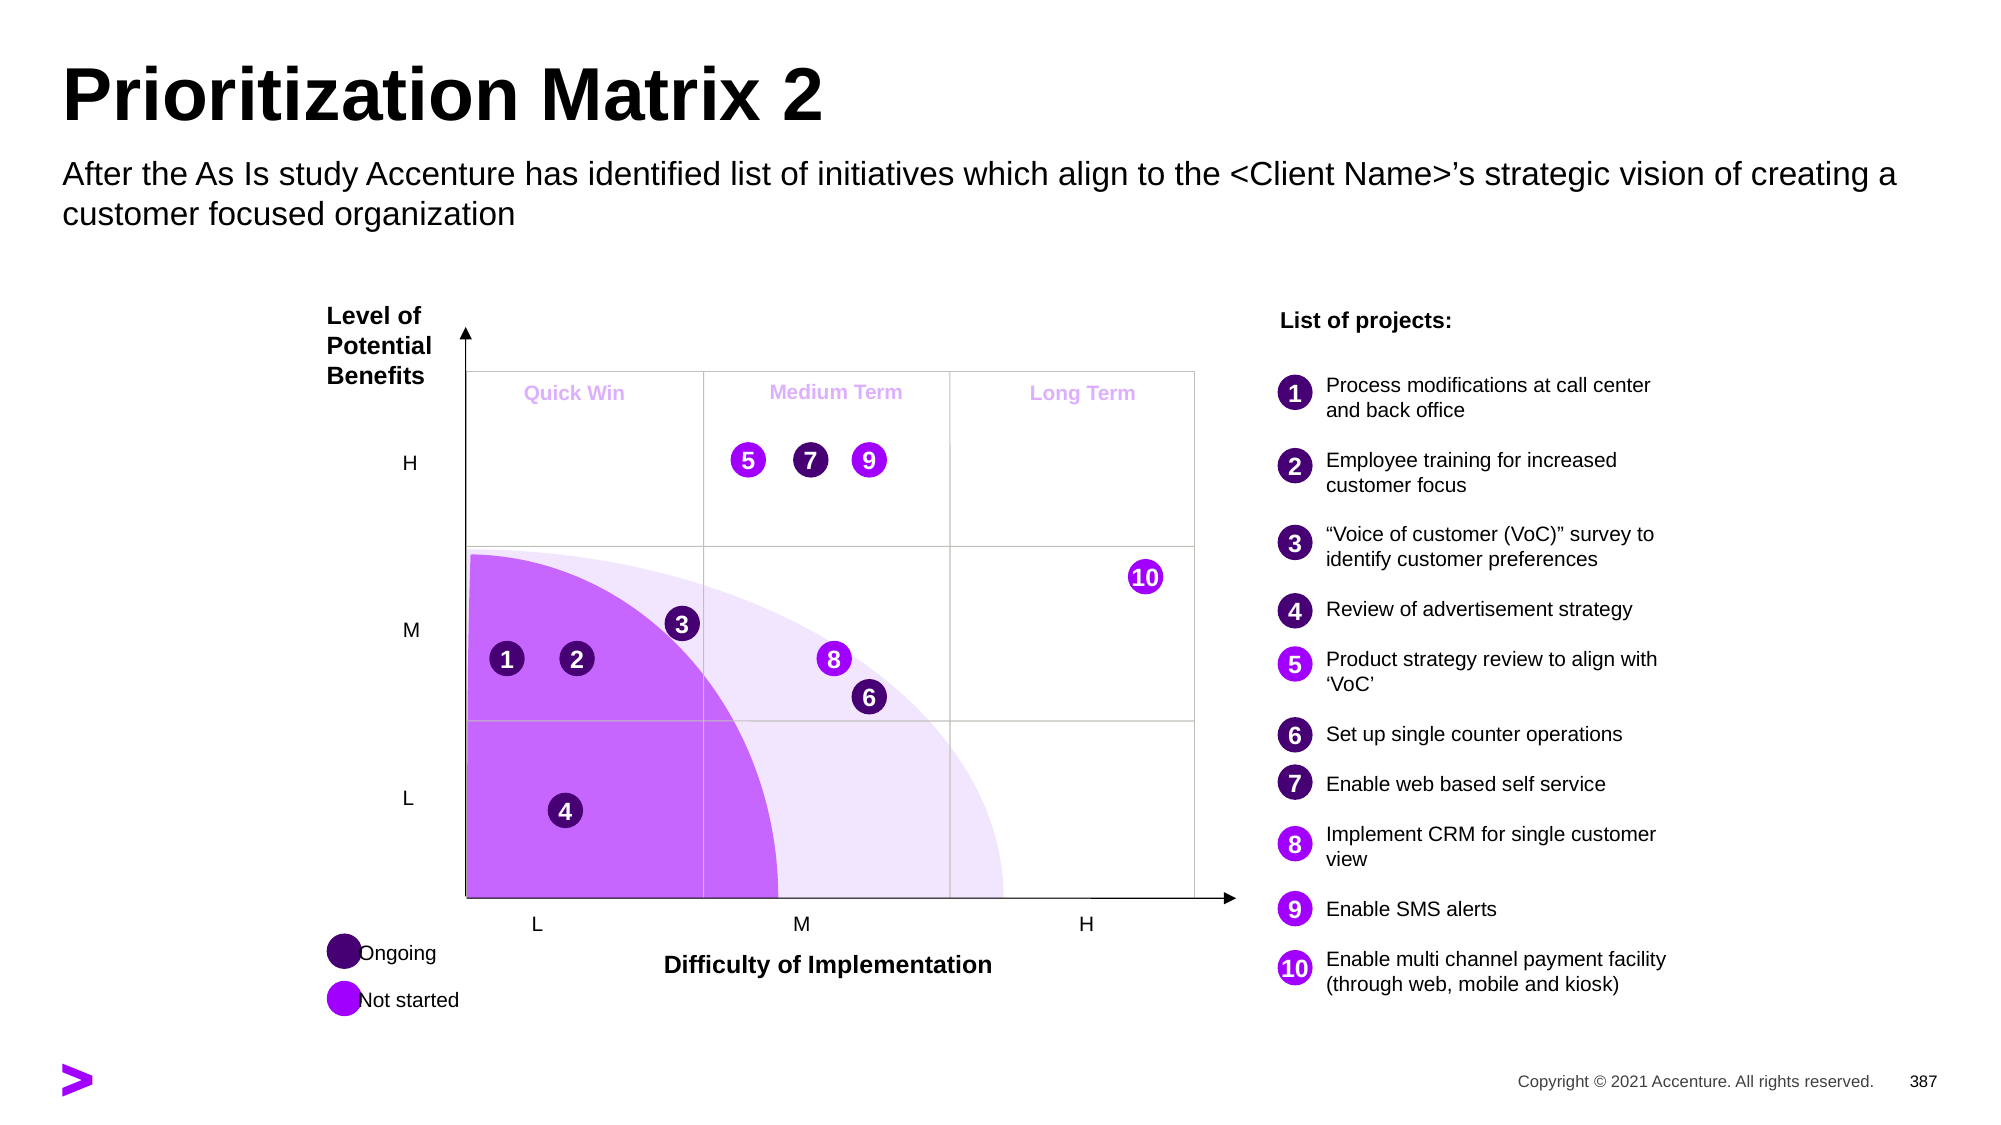

# Prioritization Matrix 2
After the As Is study Accenture has identified list of initiatives which align to the <Client Name>’s strategic vision of creating a customer focused organization
List of projects:
Level of Potential Benefits

Medium Term

Quick Win
Long Term
H
5
7
9

10
3
M
1
2
8
6

L
4

L
M
H
Difficulty of Implementation
Process modifications at call center and back office

Employee training for increased customer focus

“Voice of customer (VoC)” survey to identify customer preferences

Review of advertisement strategy

Product strategy review to align with ‘VoC’

Set up single counter operations

Enable web based self service

Implement CRM for single customer view

Enable SMS alerts

Enable multi channel payment facility (through web, mobile and kiosk)
1
2
3
4
5
6
7
8
9
10
Ongoing

Not started

Copyright © 2021 Accenture. All rights reserved.
387